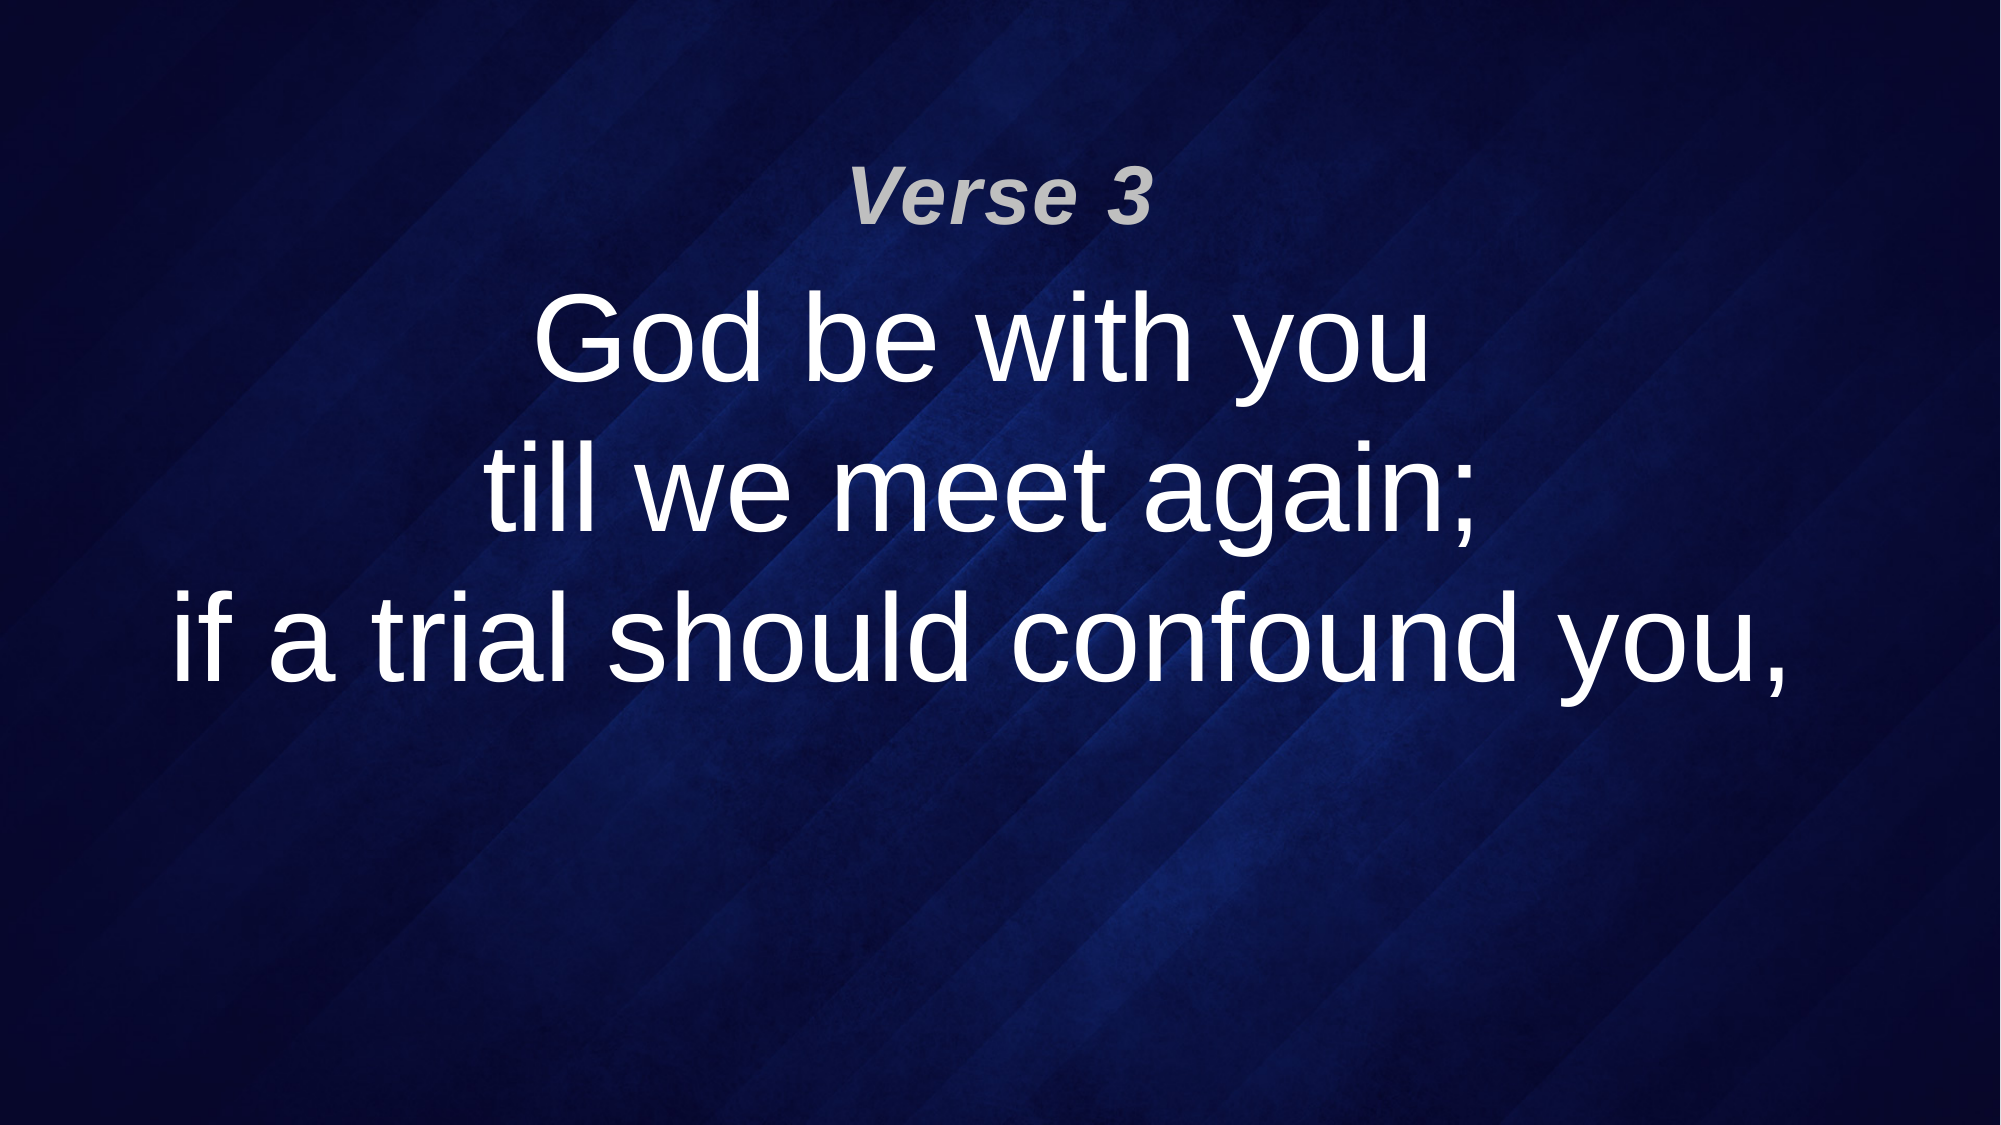

Verse 3
# God be with you till we meet again; if a trial should confound you,